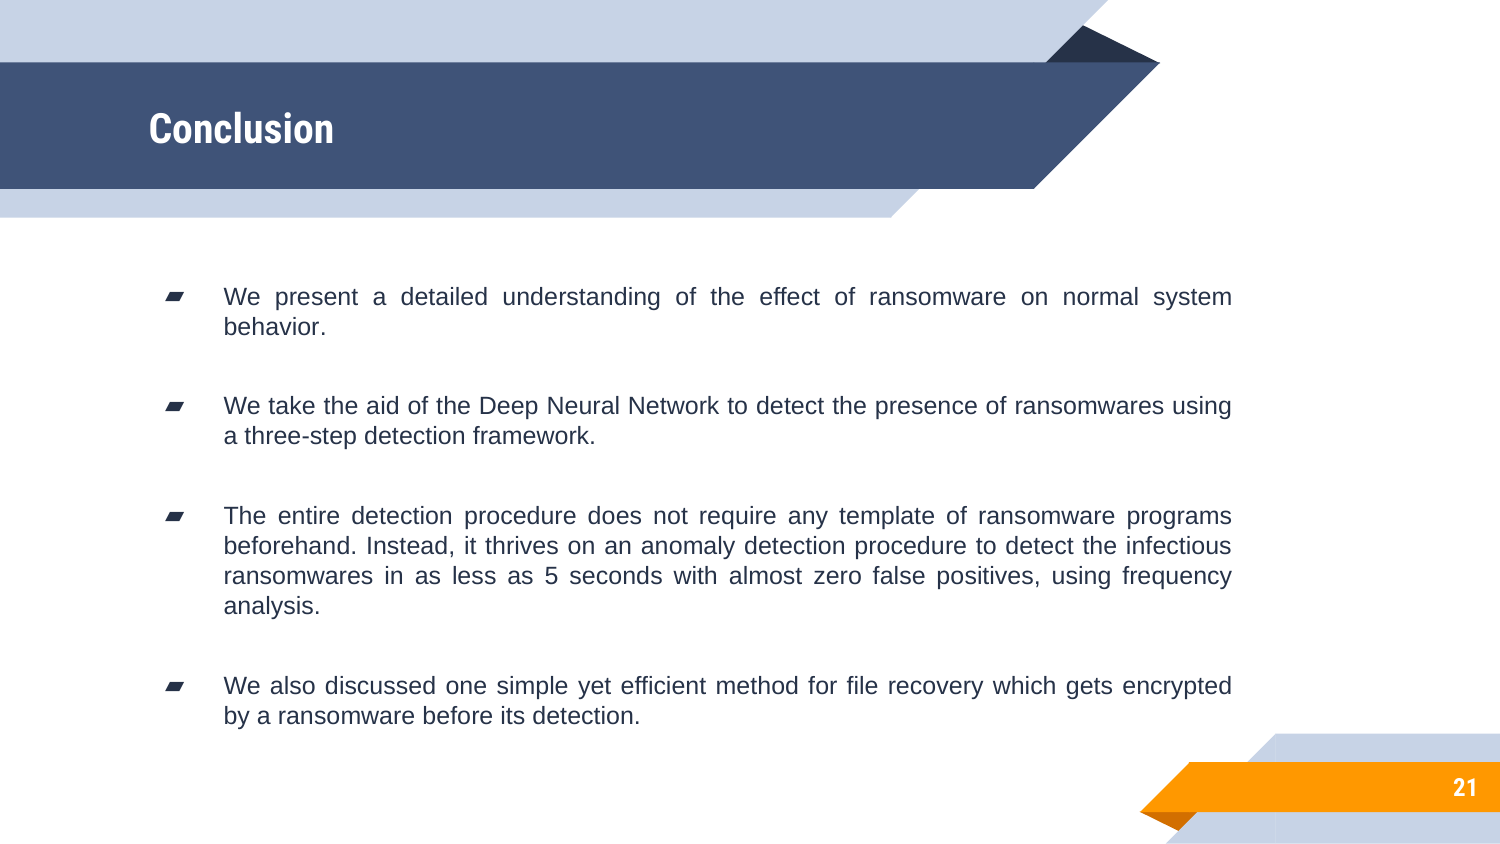

# Conclusion
We present a detailed understanding of the effect of ransomware on normal system behavior.

We take the aid of the Deep Neural Network to detect the presence of ransomwares using a three-step detection framework.

The entire detection procedure does not require any template of ransomware programs beforehand. Instead, it thrives on an anomaly detection procedure to detect the infectious ransomwares in as less as 5 seconds with almost zero false positives, using frequency analysis.

We also discussed one simple yet efficient method for file recovery which gets encrypted by a ransomware before its detection.
21